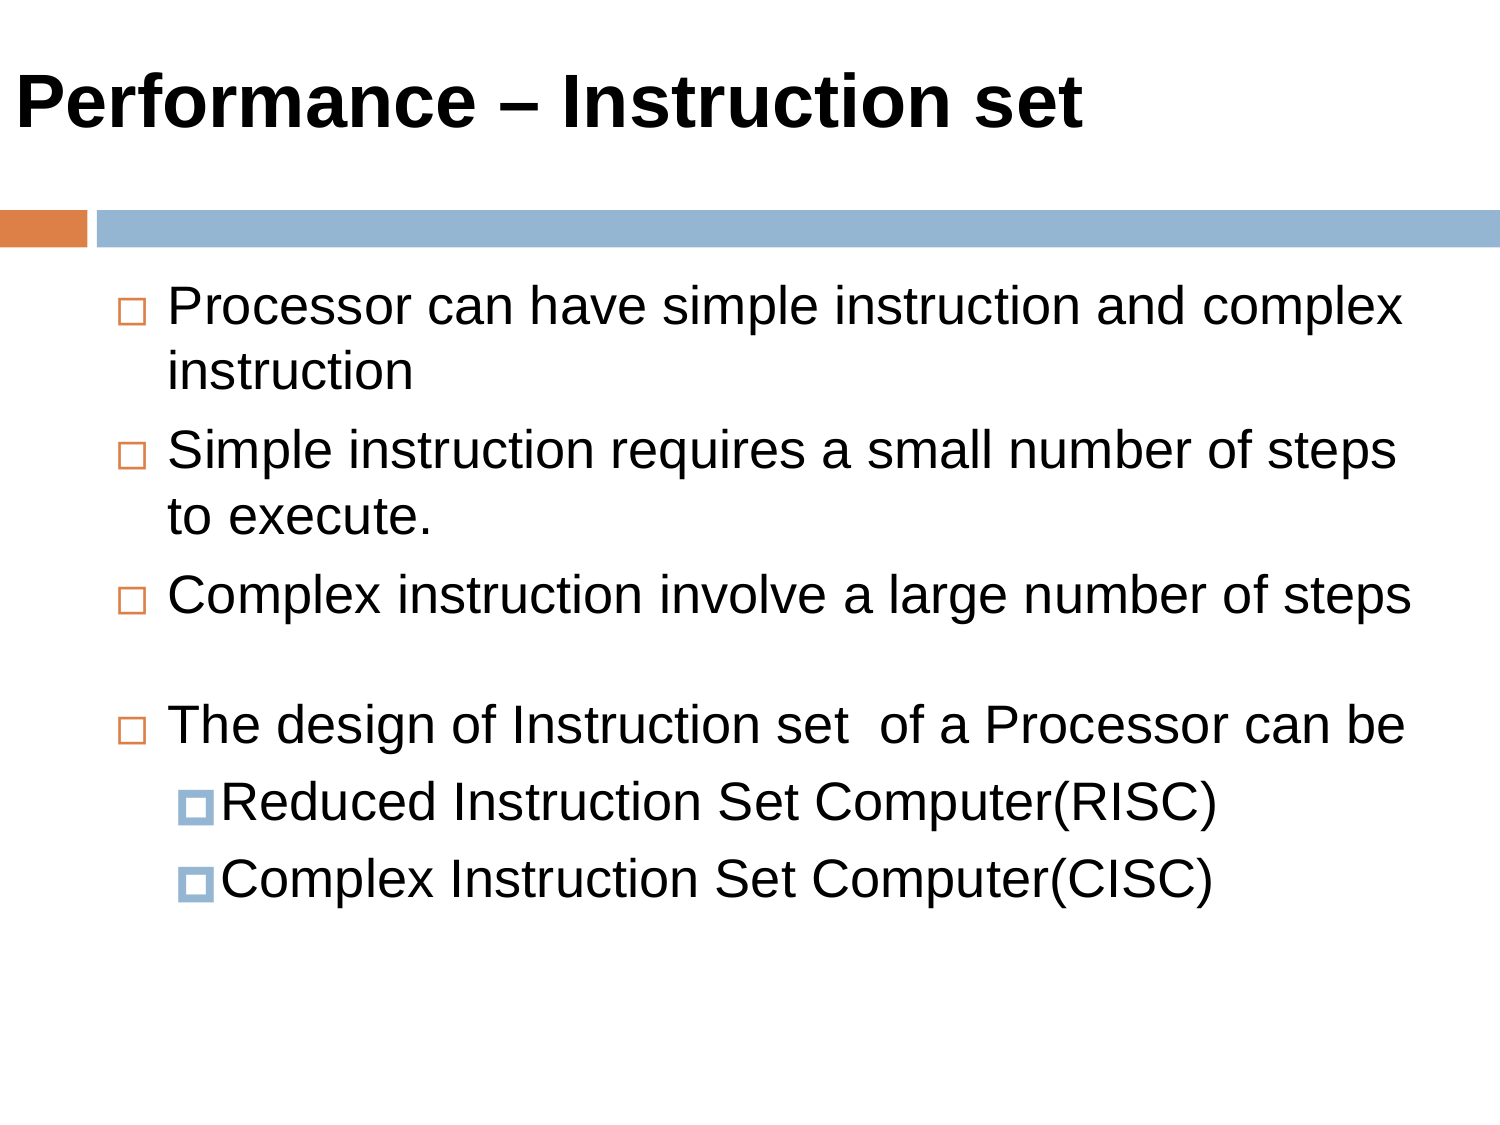

Performance – Instruction set
Processor can have simple instruction and complex instruction
Simple instruction requires a small number of steps to execute.
Complex instruction involve a large number of steps

The design of Instruction set  of a Processor can be
Reduced Instruction Set Computer(RISC)
Complex Instruction Set Computer(CISC)